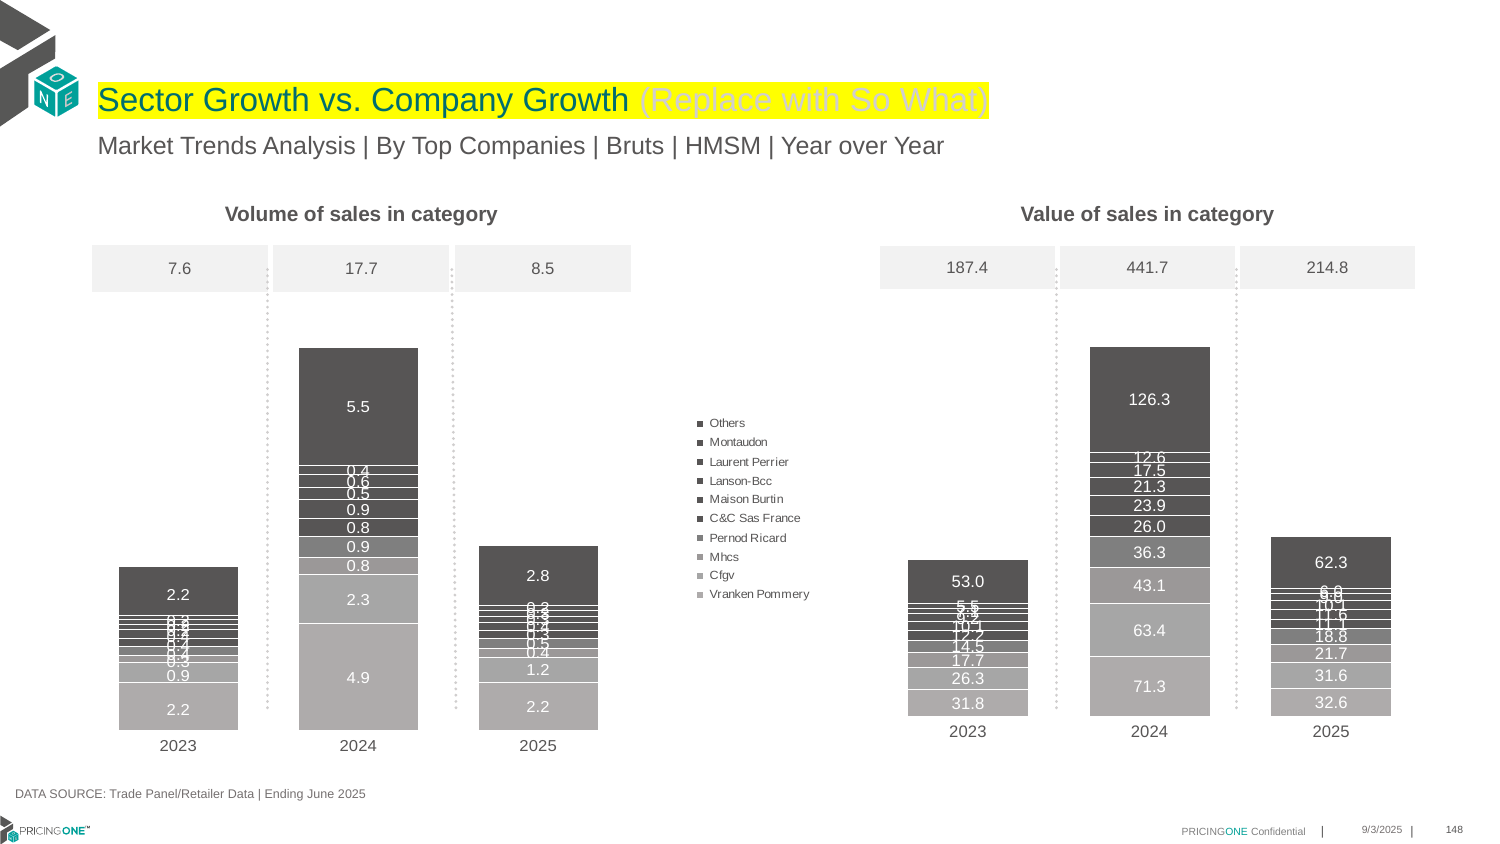

# Sector Growth vs. Company Growth (Replace with So What)
Market Trends Analysis | By Top Companies | Bruts | HMSM | Year over Year
| Value of sales in category |  |  |
| --- | --- | --- |
| 187.4 | 441.7 | 214.8 |
| Volume of sales in category |  |  |
| --- | --- | --- |
| 7.6 | 17.7 | 8.5 |

### Chart

| Category | Vranken Pommery | Cfgv | Mhcs | Pernod Ricard | C&C Sas France | Maison Burtin | Lanson-Bcc | Laurent Perrier | Montaudon | Others |
|---|---|---|---|---|---|---|---|---|---|---|
| 2023 | 31.791894 | 26.306301 | 17.734843 | 14.498204 | 12.195567 | 10.122551 | 9.233289 | 7.064377 | 5.4513490000000004 | 52.983999 |
| 2024 | 71.331723 | 63.374345 | 43.085821 | 36.269475 | 26.046934 | 23.908319 | 21.301021 | 17.458758 | 12.621159 | 126.349907 |
| 2025 | 32.585193 | 31.59491 | 21.684549 | 18.841689 | 11.098349 | 11.648813 | 10.085715 | 8.95309 | 6.002546 | 62.259025 |

### Chart

| Category | Vranken Pommery | Cfgv | Mhcs | Pernod Ricard | C&C Sas France | Maison Burtin | Lanson-Bcc | Laurent Perrier | Montaudon | Others |
|---|---|---|---|---|---|---|---|---|---|---|
| 2023 | 2.208483 | 0.937374 | 0.334683 | 0.384608 | 0.397664 | 0.392957 | 0.233756 | 0.244596 | 0.181242 | 2.242448 |
| 2024 | 4.925334 | 2.284018 | 0.799451 | 0.943629 | 0.838074 | 0.875396 | 0.539507 | 0.600256 | 0.418795 | 5.470606 |
| 2025 | 2.231828 | 1.153295 | 0.394723 | 0.480112 | 0.349929 | 0.396076 | 0.255611 | 0.305489 | 0.198702 | 2.766349 |
DATA SOURCE: Trade Panel/Retailer Data | Ending June 2025

9/3/2025
148